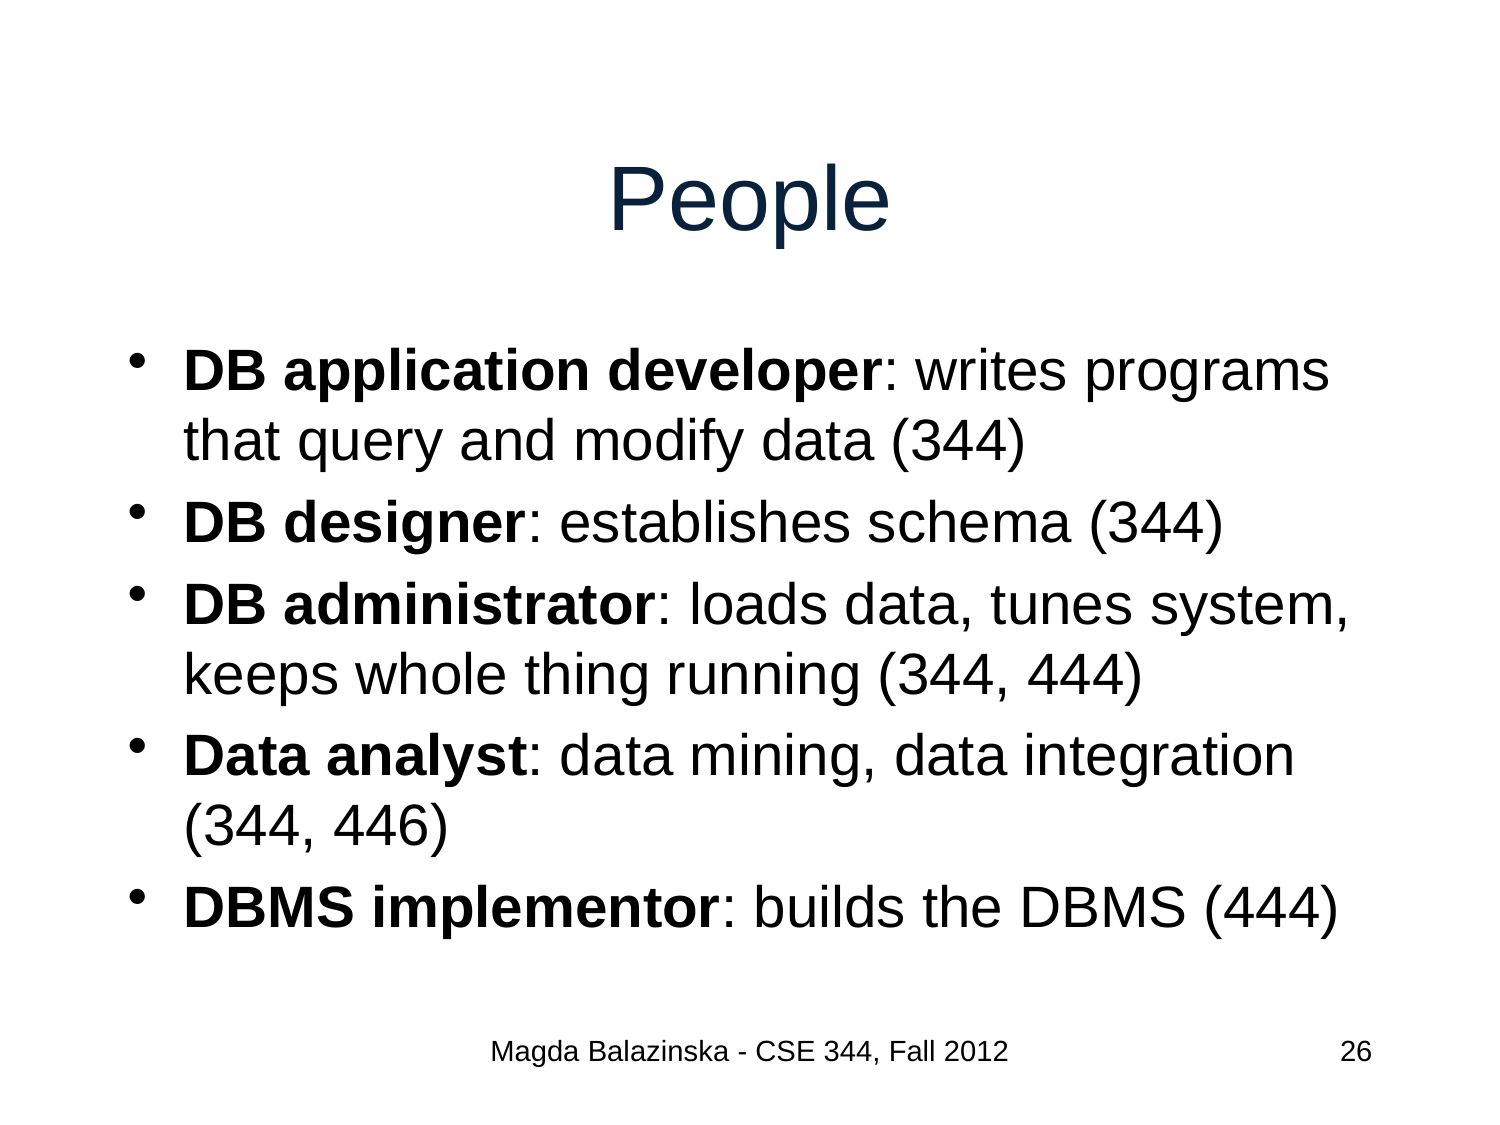

# People
DB application developer: writes programs that query and modify data (344)
DB designer: establishes schema (344)
DB administrator: loads data, tunes system, keeps whole thing running (344, 444)
Data analyst: data mining, data integration (344, 446)
DBMS implementor: builds the DBMS (444)
Magda Balazinska - CSE 344, Fall 2012
26